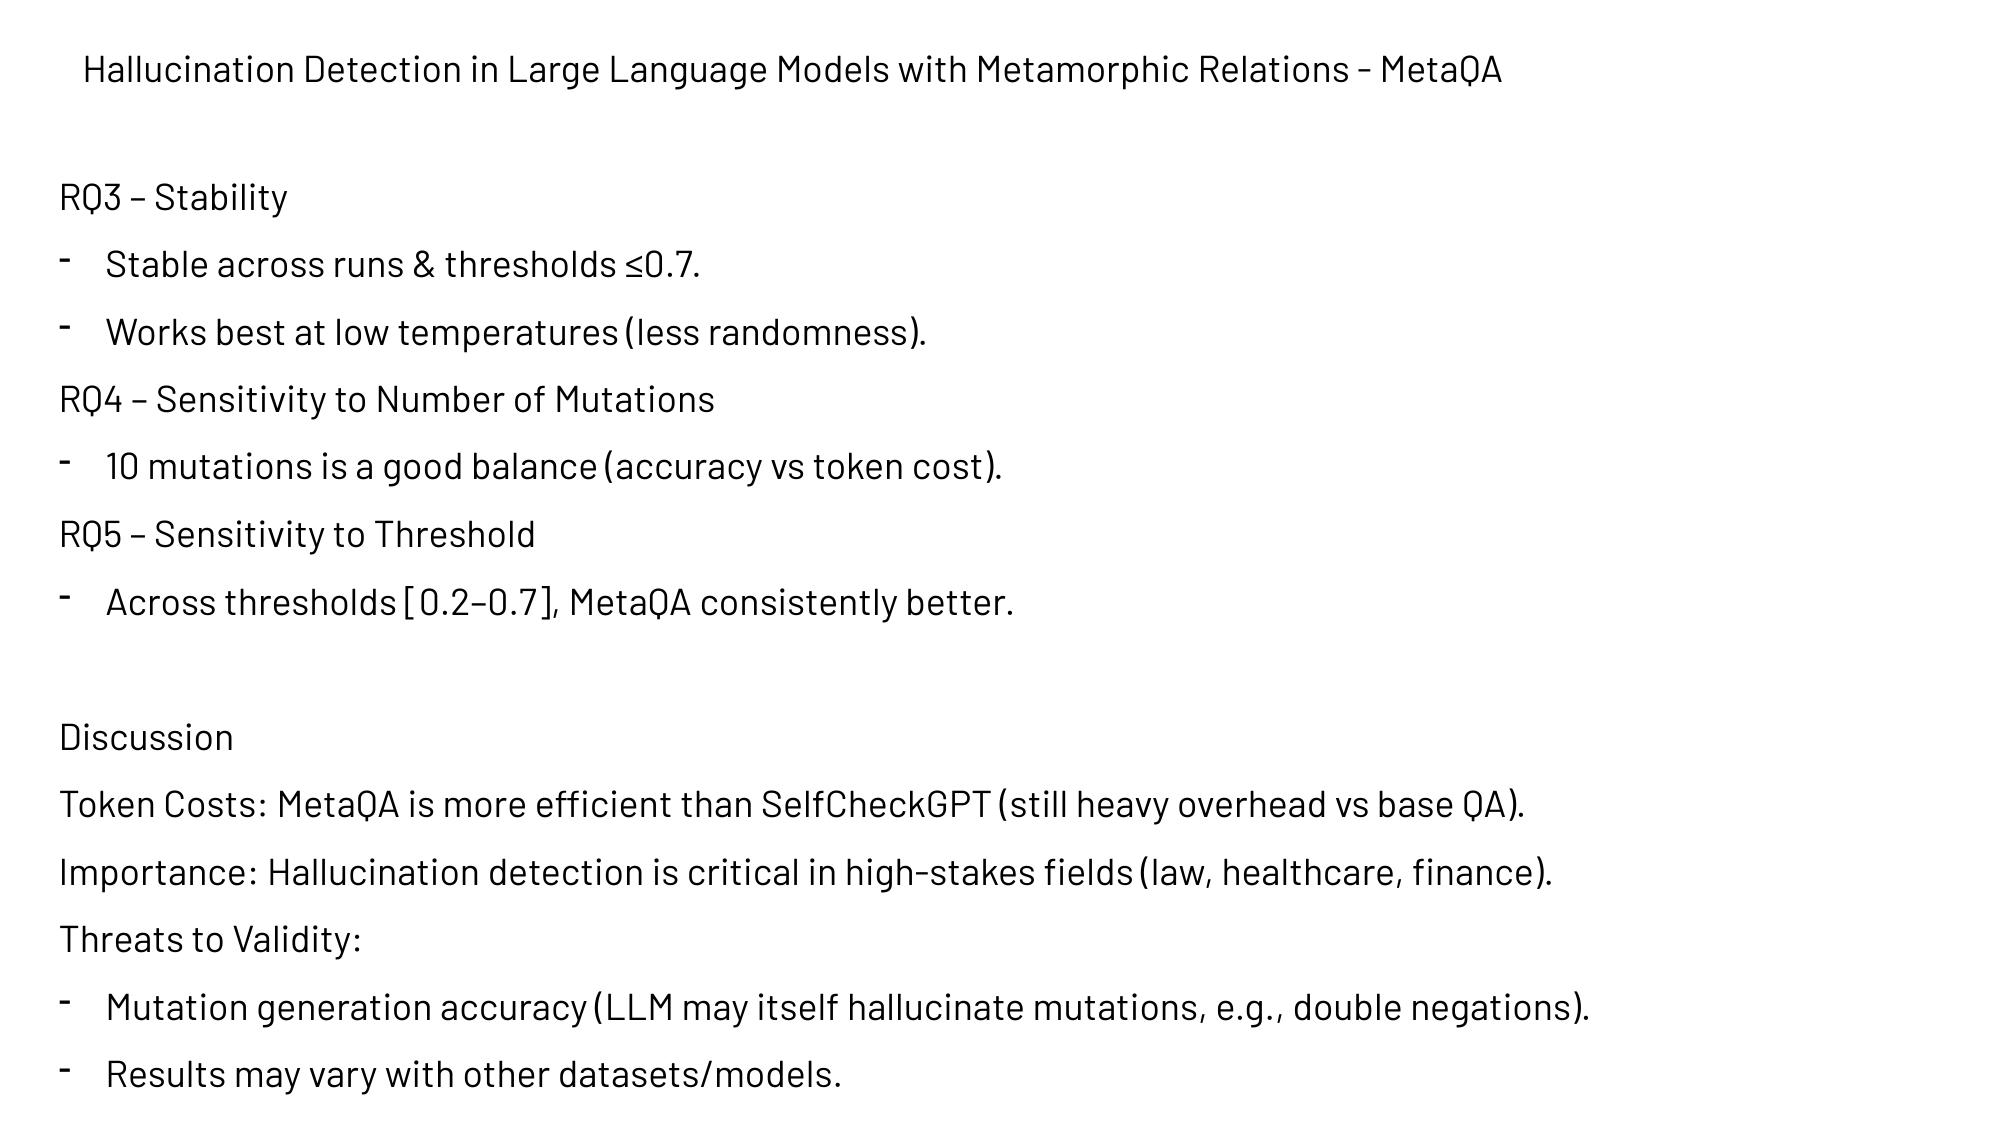

Hallucination Detection in Large Language Models with Metamorphic Relations - MetaQA
RQ3 – Stability
Stable across runs & thresholds ≤0.7.
Works best at low temperatures (less randomness).
RQ4 – Sensitivity to Number of Mutations
10 mutations is a good balance (accuracy vs token cost).
RQ5 – Sensitivity to Threshold
Across thresholds [0.2–0.7], MetaQA consistently better.

Discussion
Token Costs: MetaQA is more efficient than SelfCheckGPT (still heavy overhead vs base QA).
Importance: Hallucination detection is critical in high-stakes fields (law, healthcare, finance).
Threats to Validity:
Mutation generation accuracy (LLM may itself hallucinate mutations, e.g., double negations).
Results may vary with other datasets/models.